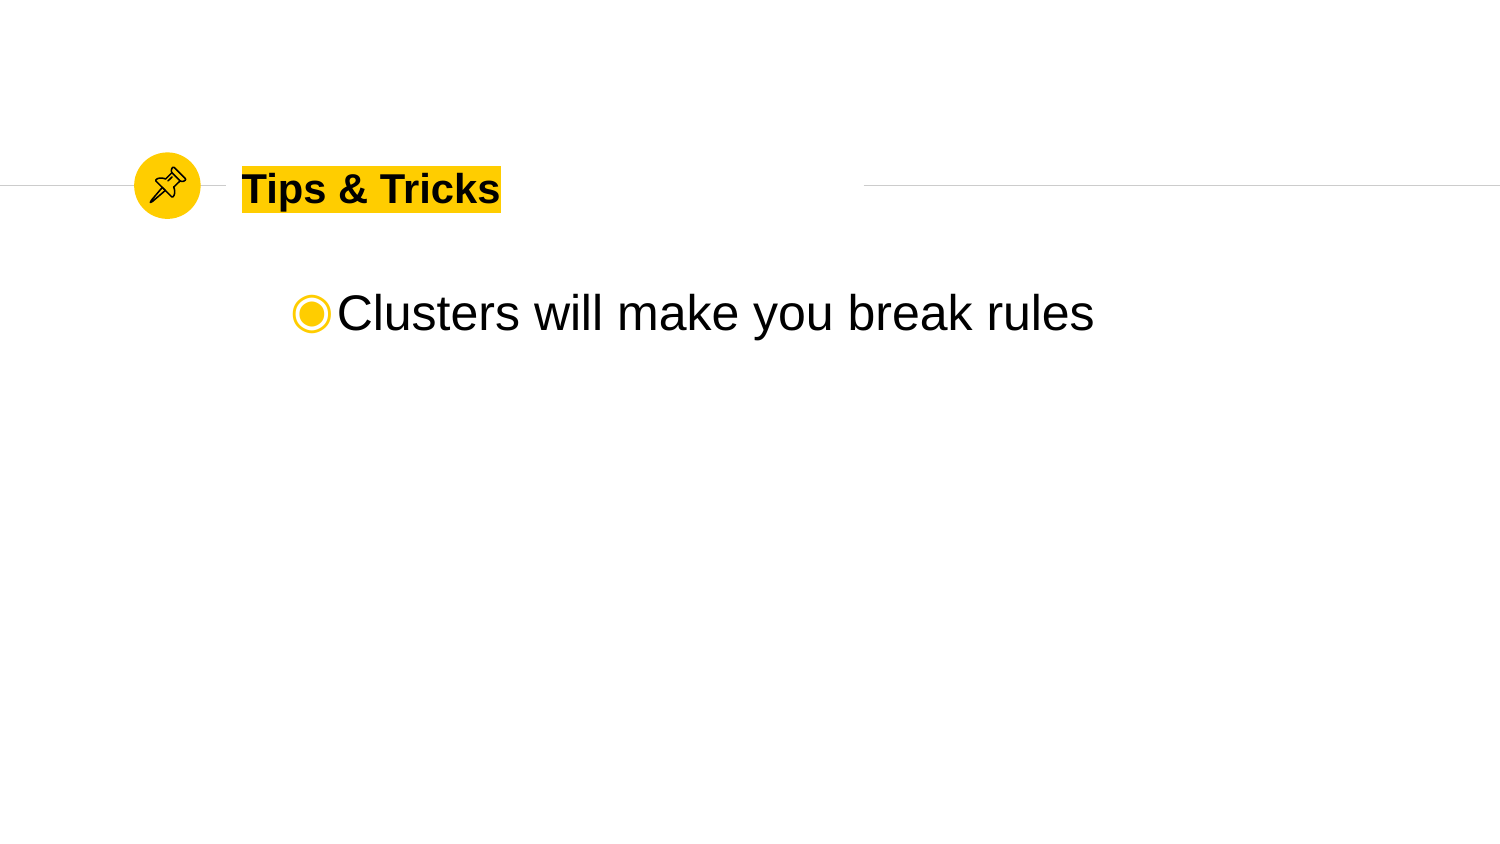

# Tips & Tricks

Clusters will make you break rules